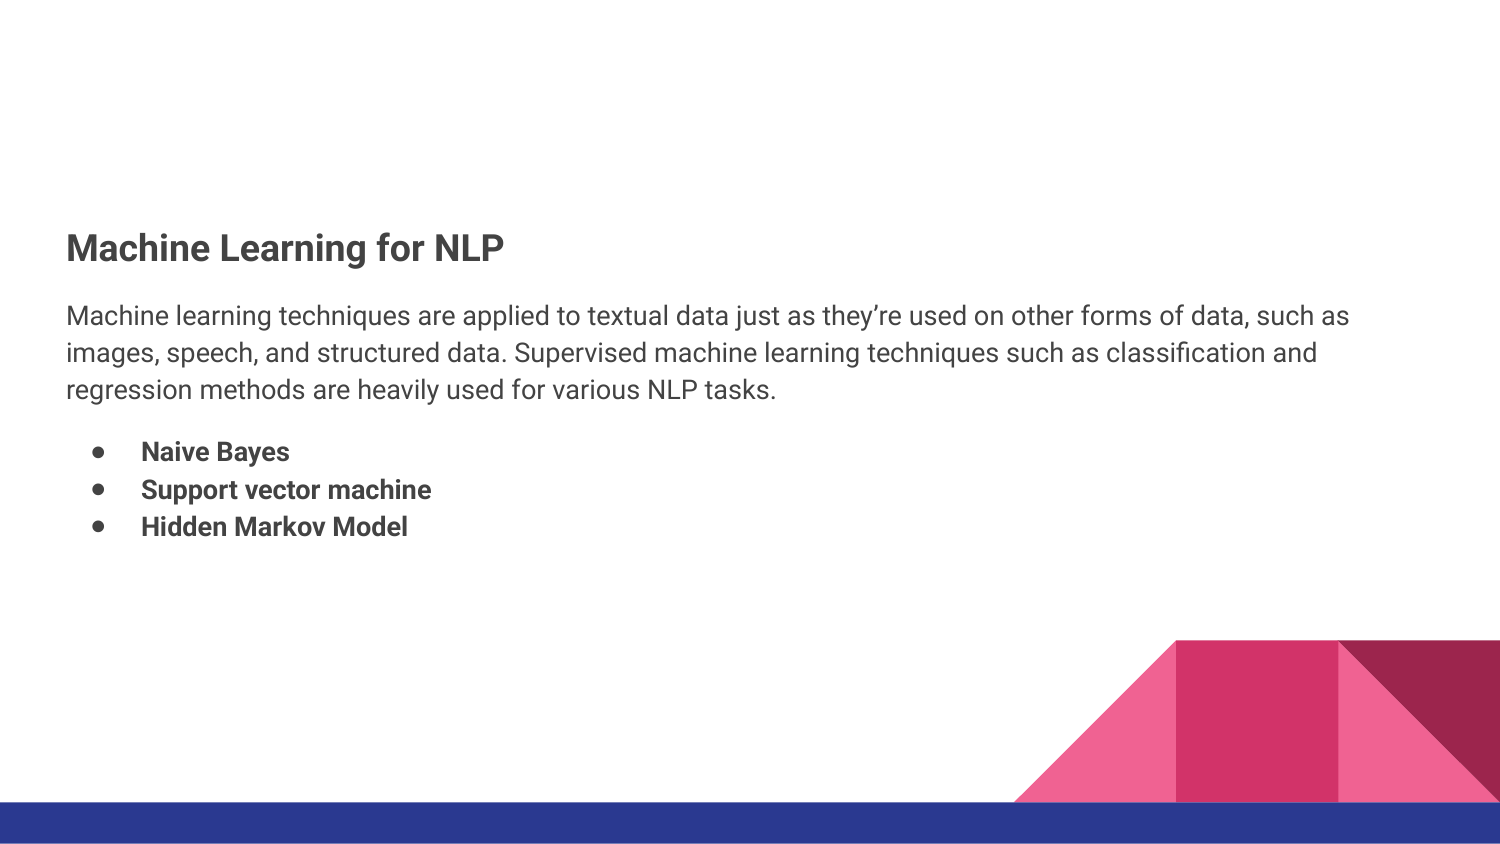

#
Machine Learning for NLP
Machine learning techniques are applied to textual data just as they’re used on other forms of data, such as images, speech, and structured data. Supervised machine learning techniques such as classification and regression methods are heavily used for various NLP tasks.
Naive Bayes
Support vector machine
Hidden Markov Model